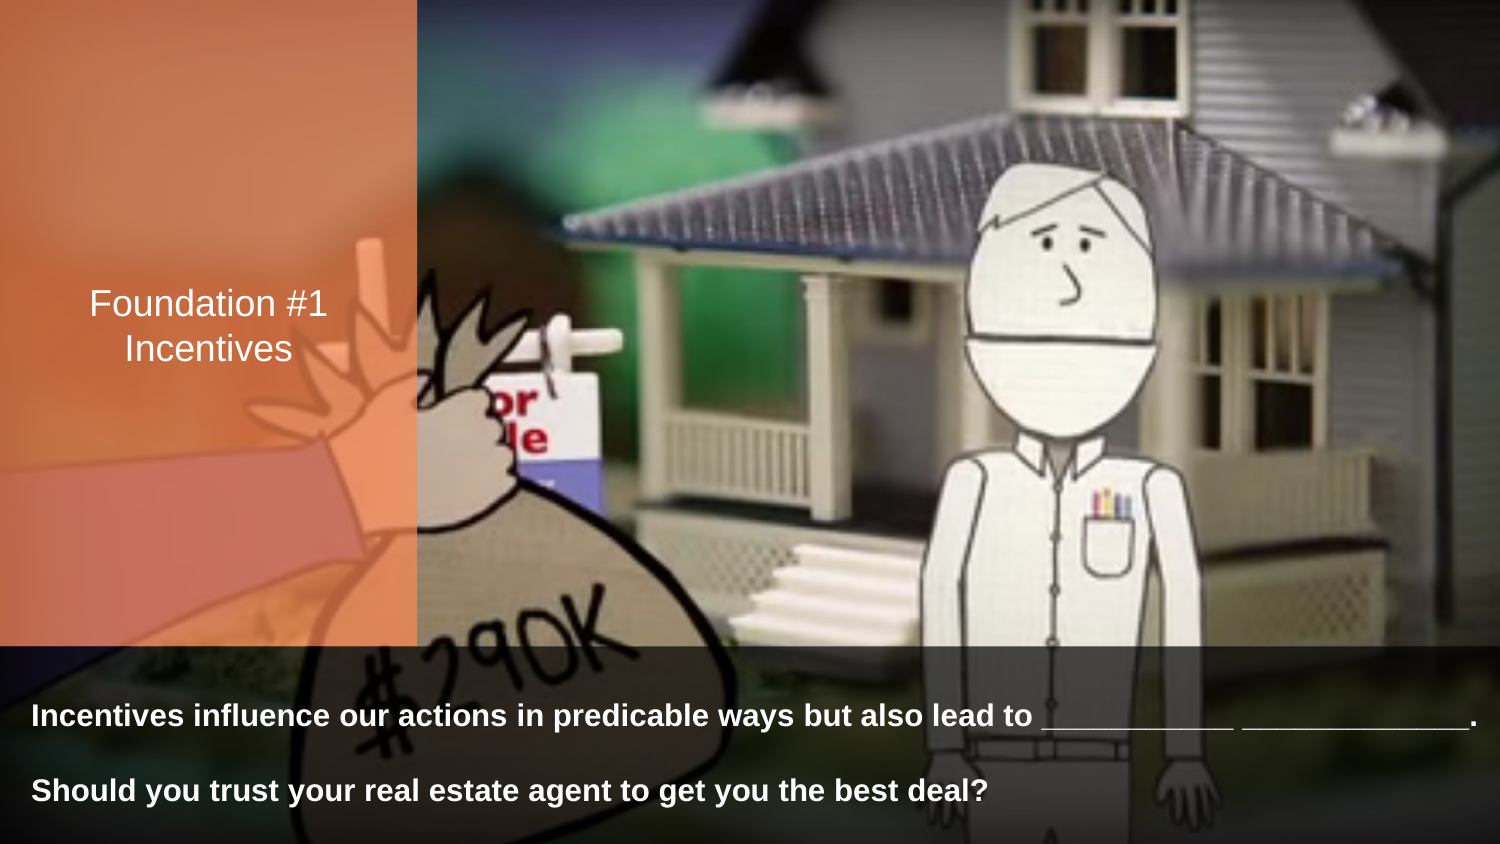

Foundation #1
Incentives

Incentives influence our actions in predicable ways but also lead to ___________ _____________.

Should you trust your real estate agent to get you the best deal?